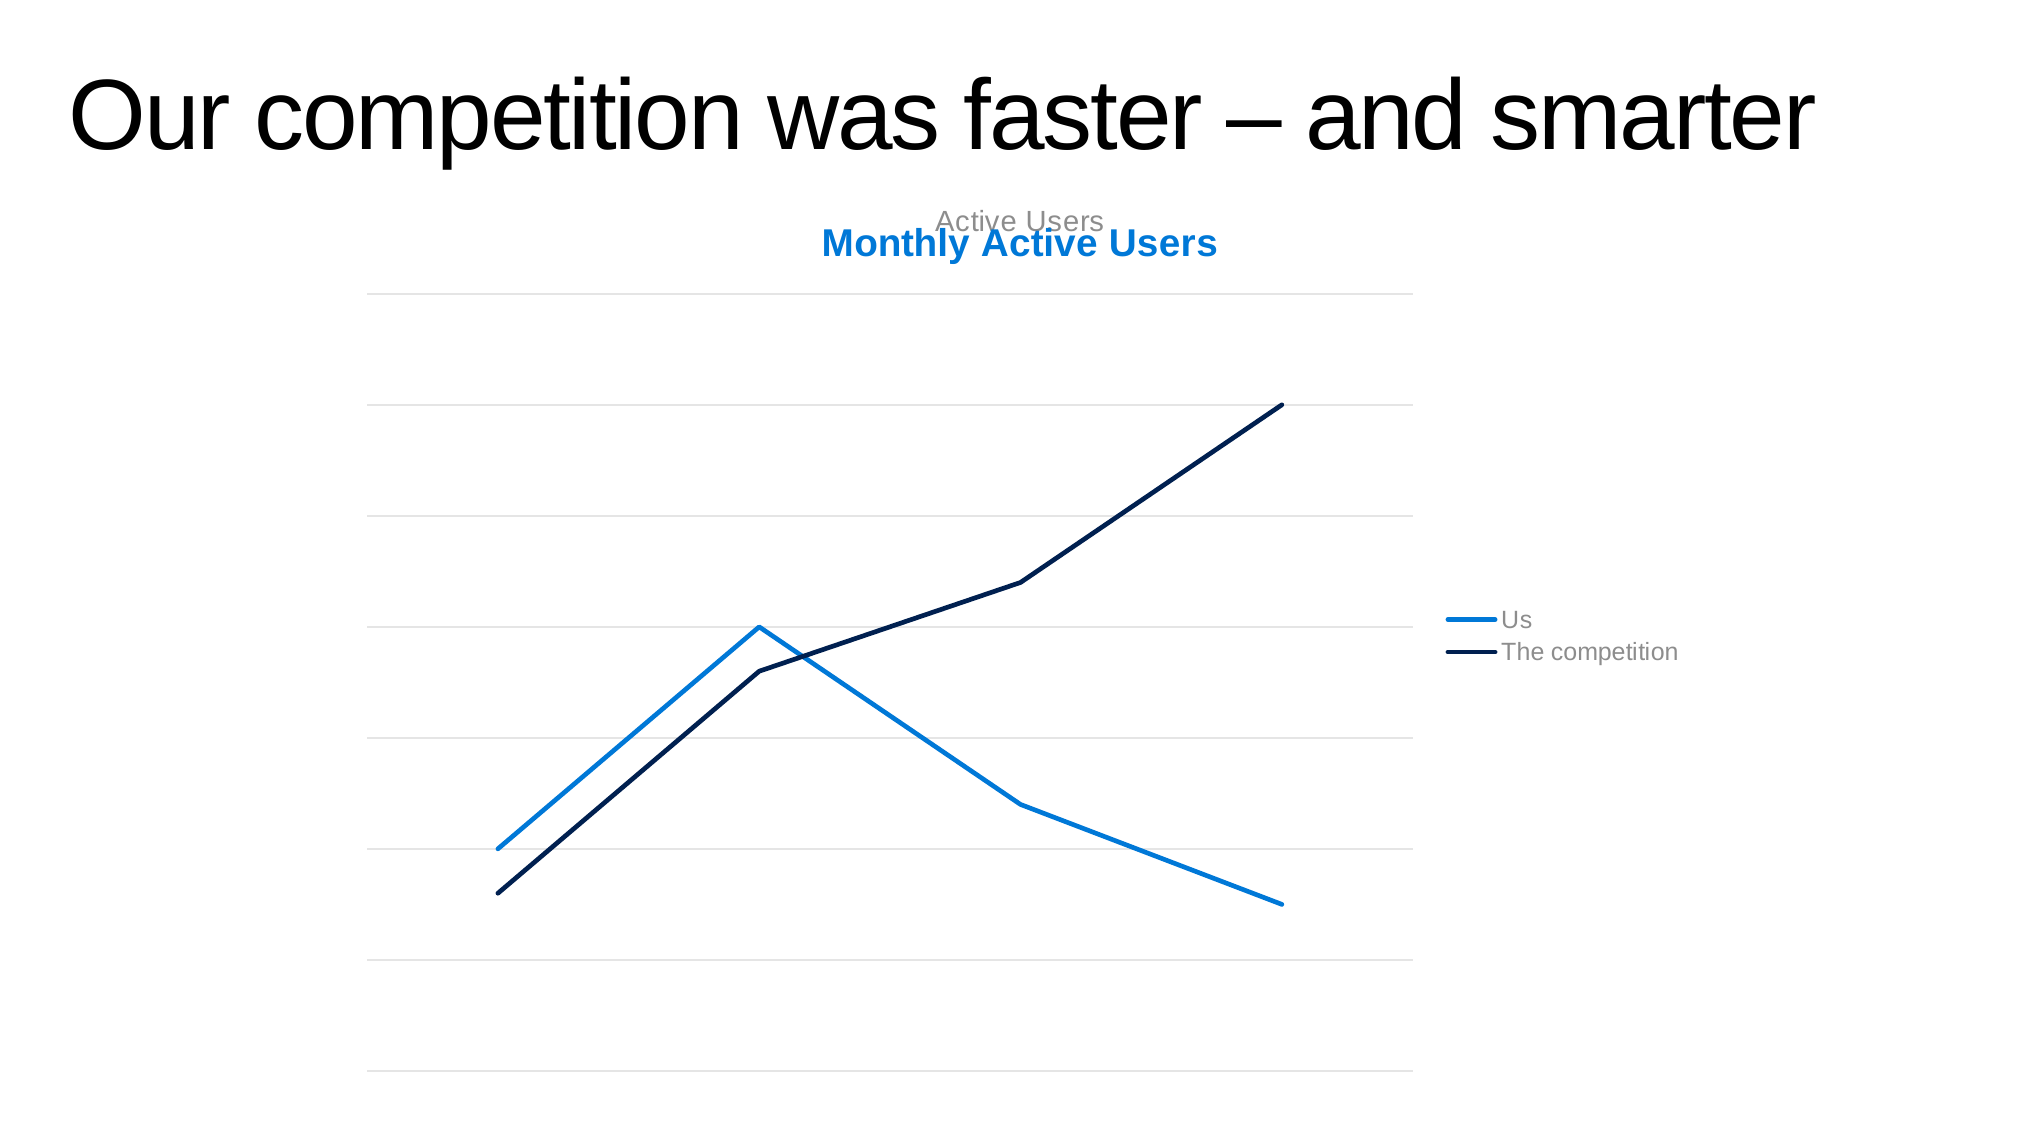

# Our competition was faster – and smarter

### Chart: Active Users

| Category |
|---|

### Chart: Monthly Active Users

| Category | Us | The competition |
|---|---|---|
| Category 1 | 100.0 | 80.0 |
| Category 2 | 200.0 | 180.0 |
| Category 3 | 120.0 | 220.0 |
| Category 4 | 75.0 | 300.0 |